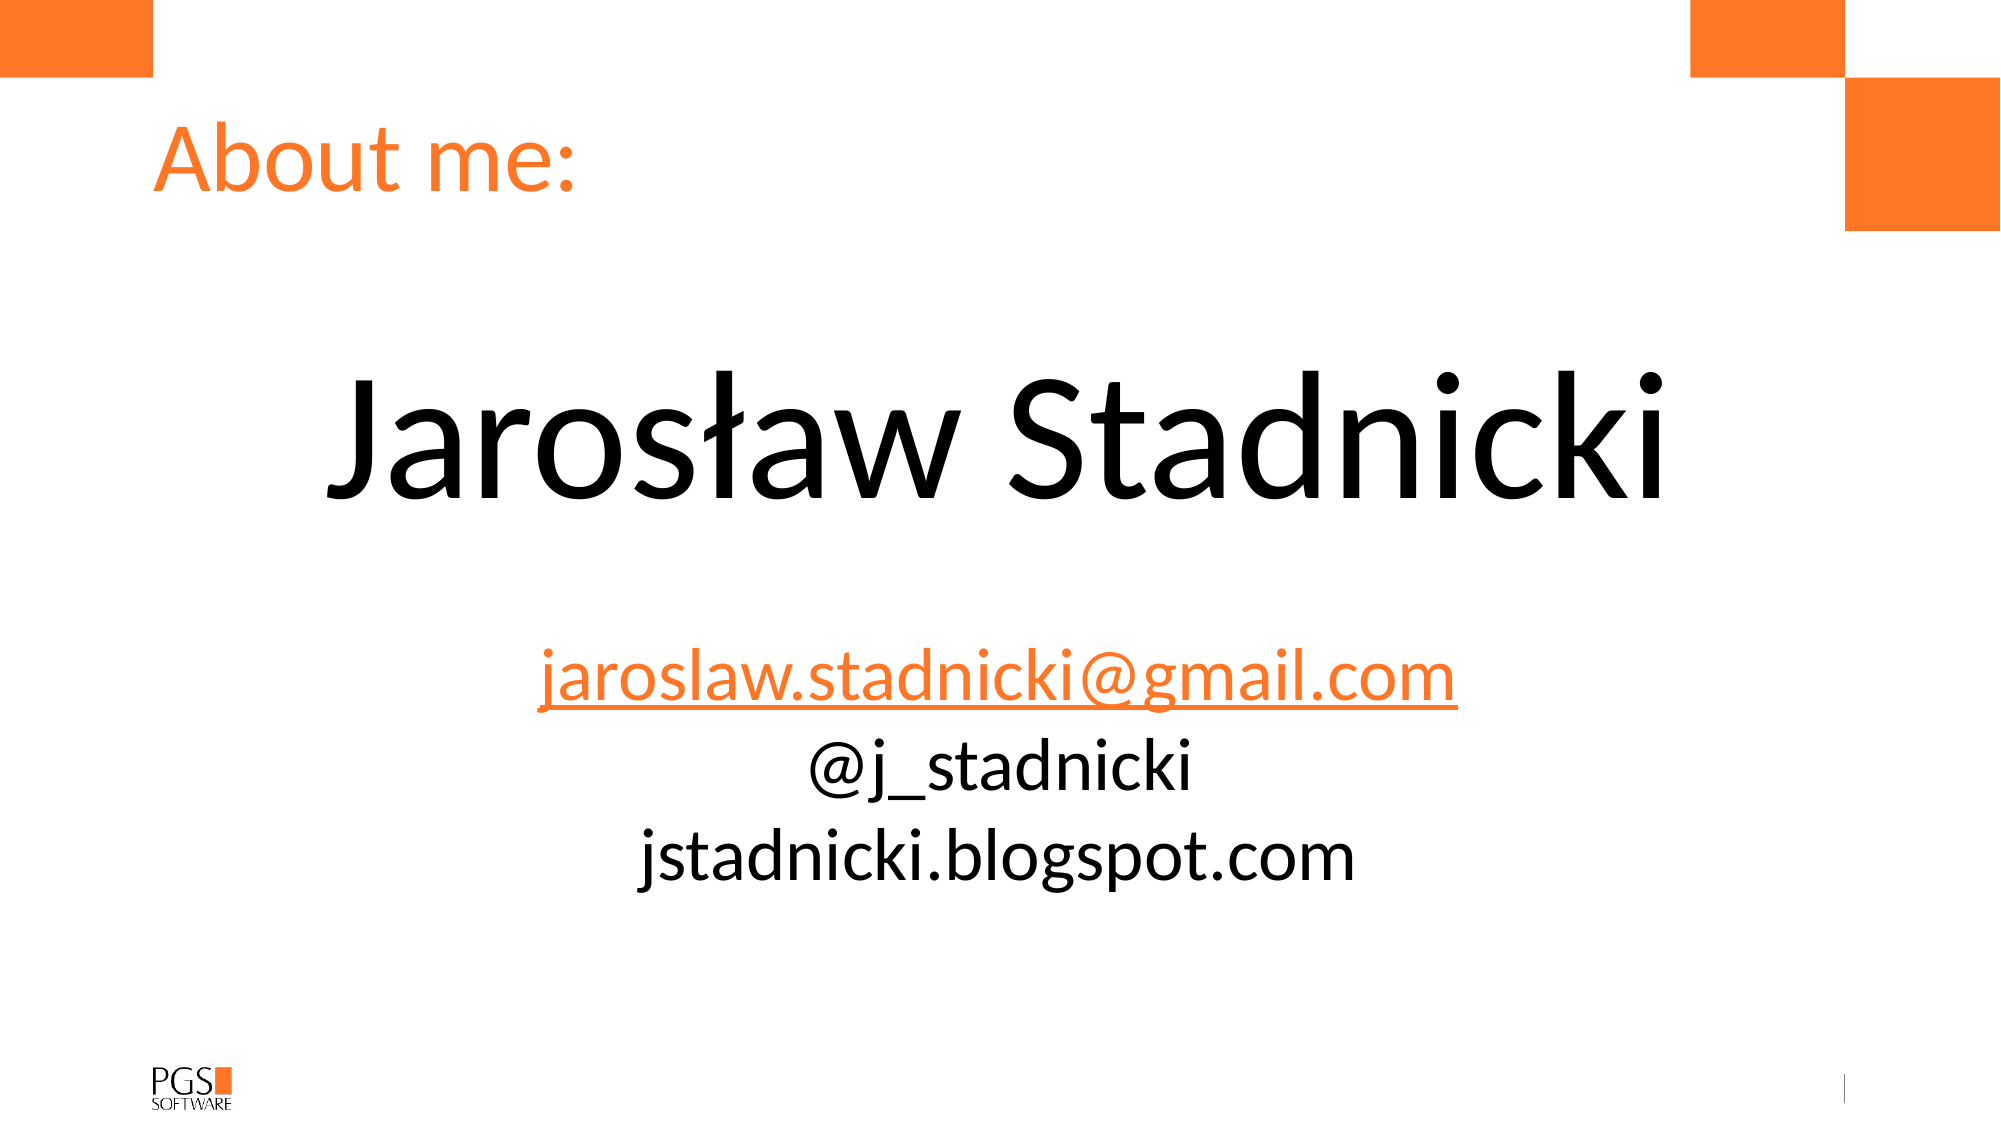

# About me:
Jarosław Stadnicki

jaroslaw.stadnicki@gmail.com
@j_stadnicki
jstadnicki.blogspot.com